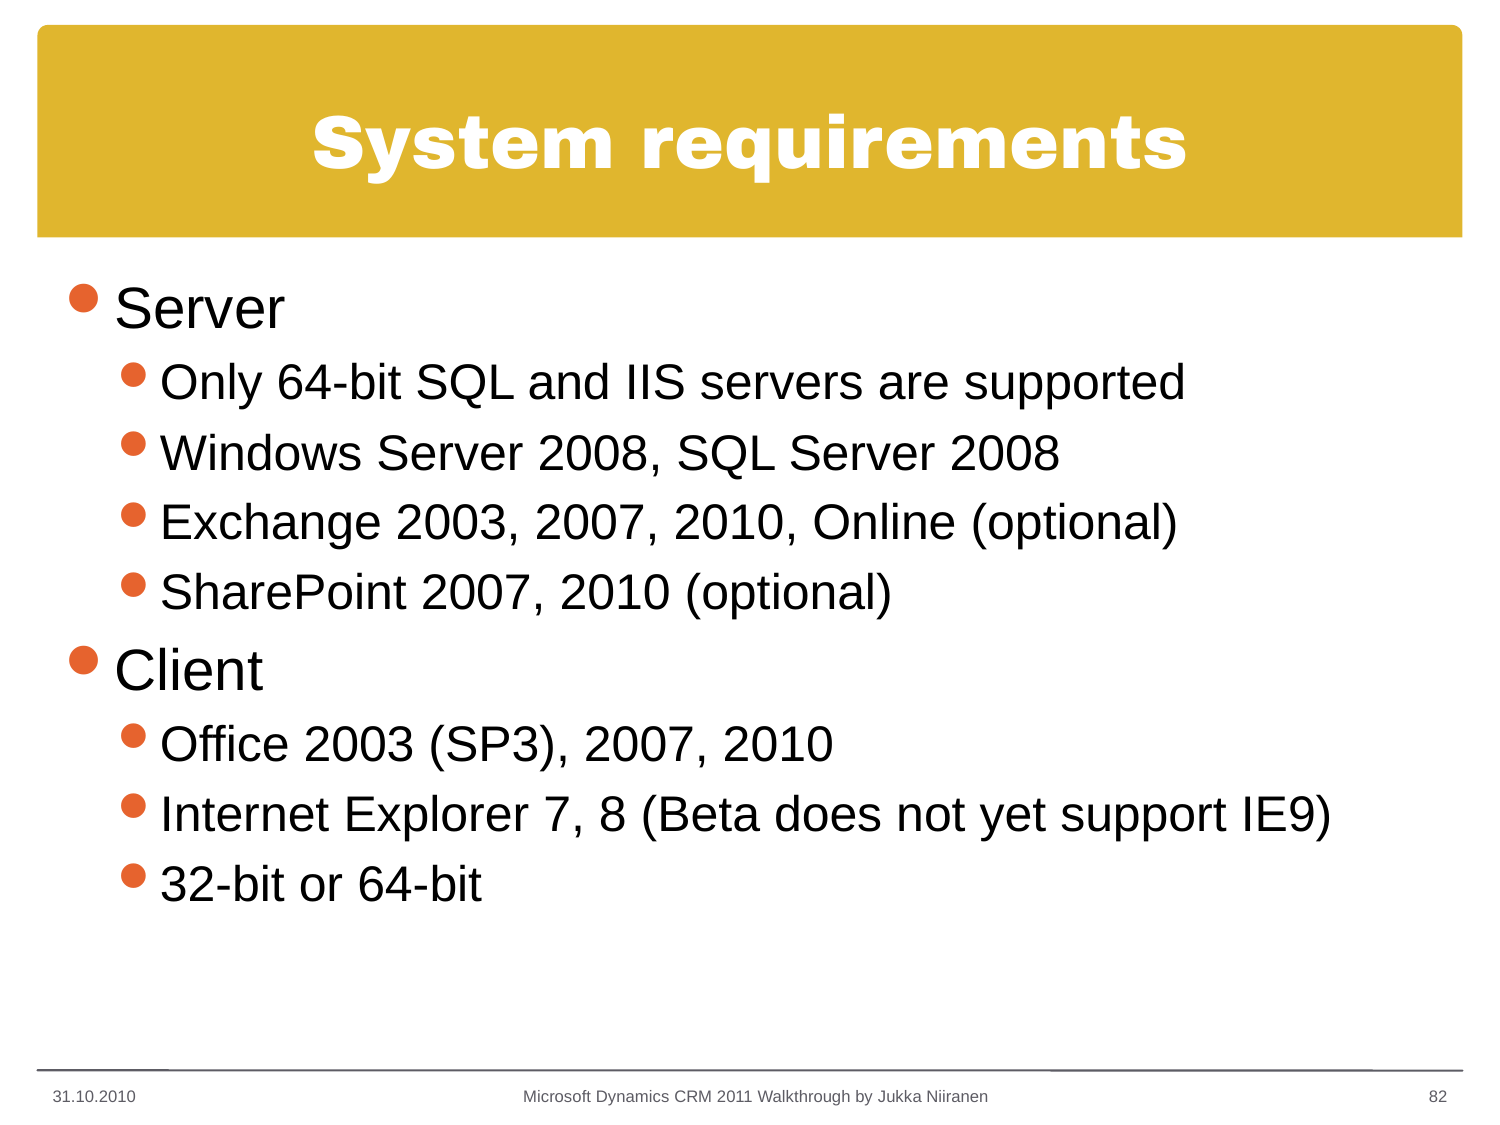

# System requirements
Server
Only 64-bit SQL and IIS servers are supported
Windows Server 2008, SQL Server 2008
Exchange 2003, 2007, 2010, Online (optional)
SharePoint 2007, 2010 (optional)
Client
Office 2003 (SP3), 2007, 2010
Internet Explorer 7, 8 (Beta does not yet support IE9)
32-bit or 64-bit
31.10.2010
Microsoft Dynamics CRM 2011 Walkthrough by Jukka Niiranen
82